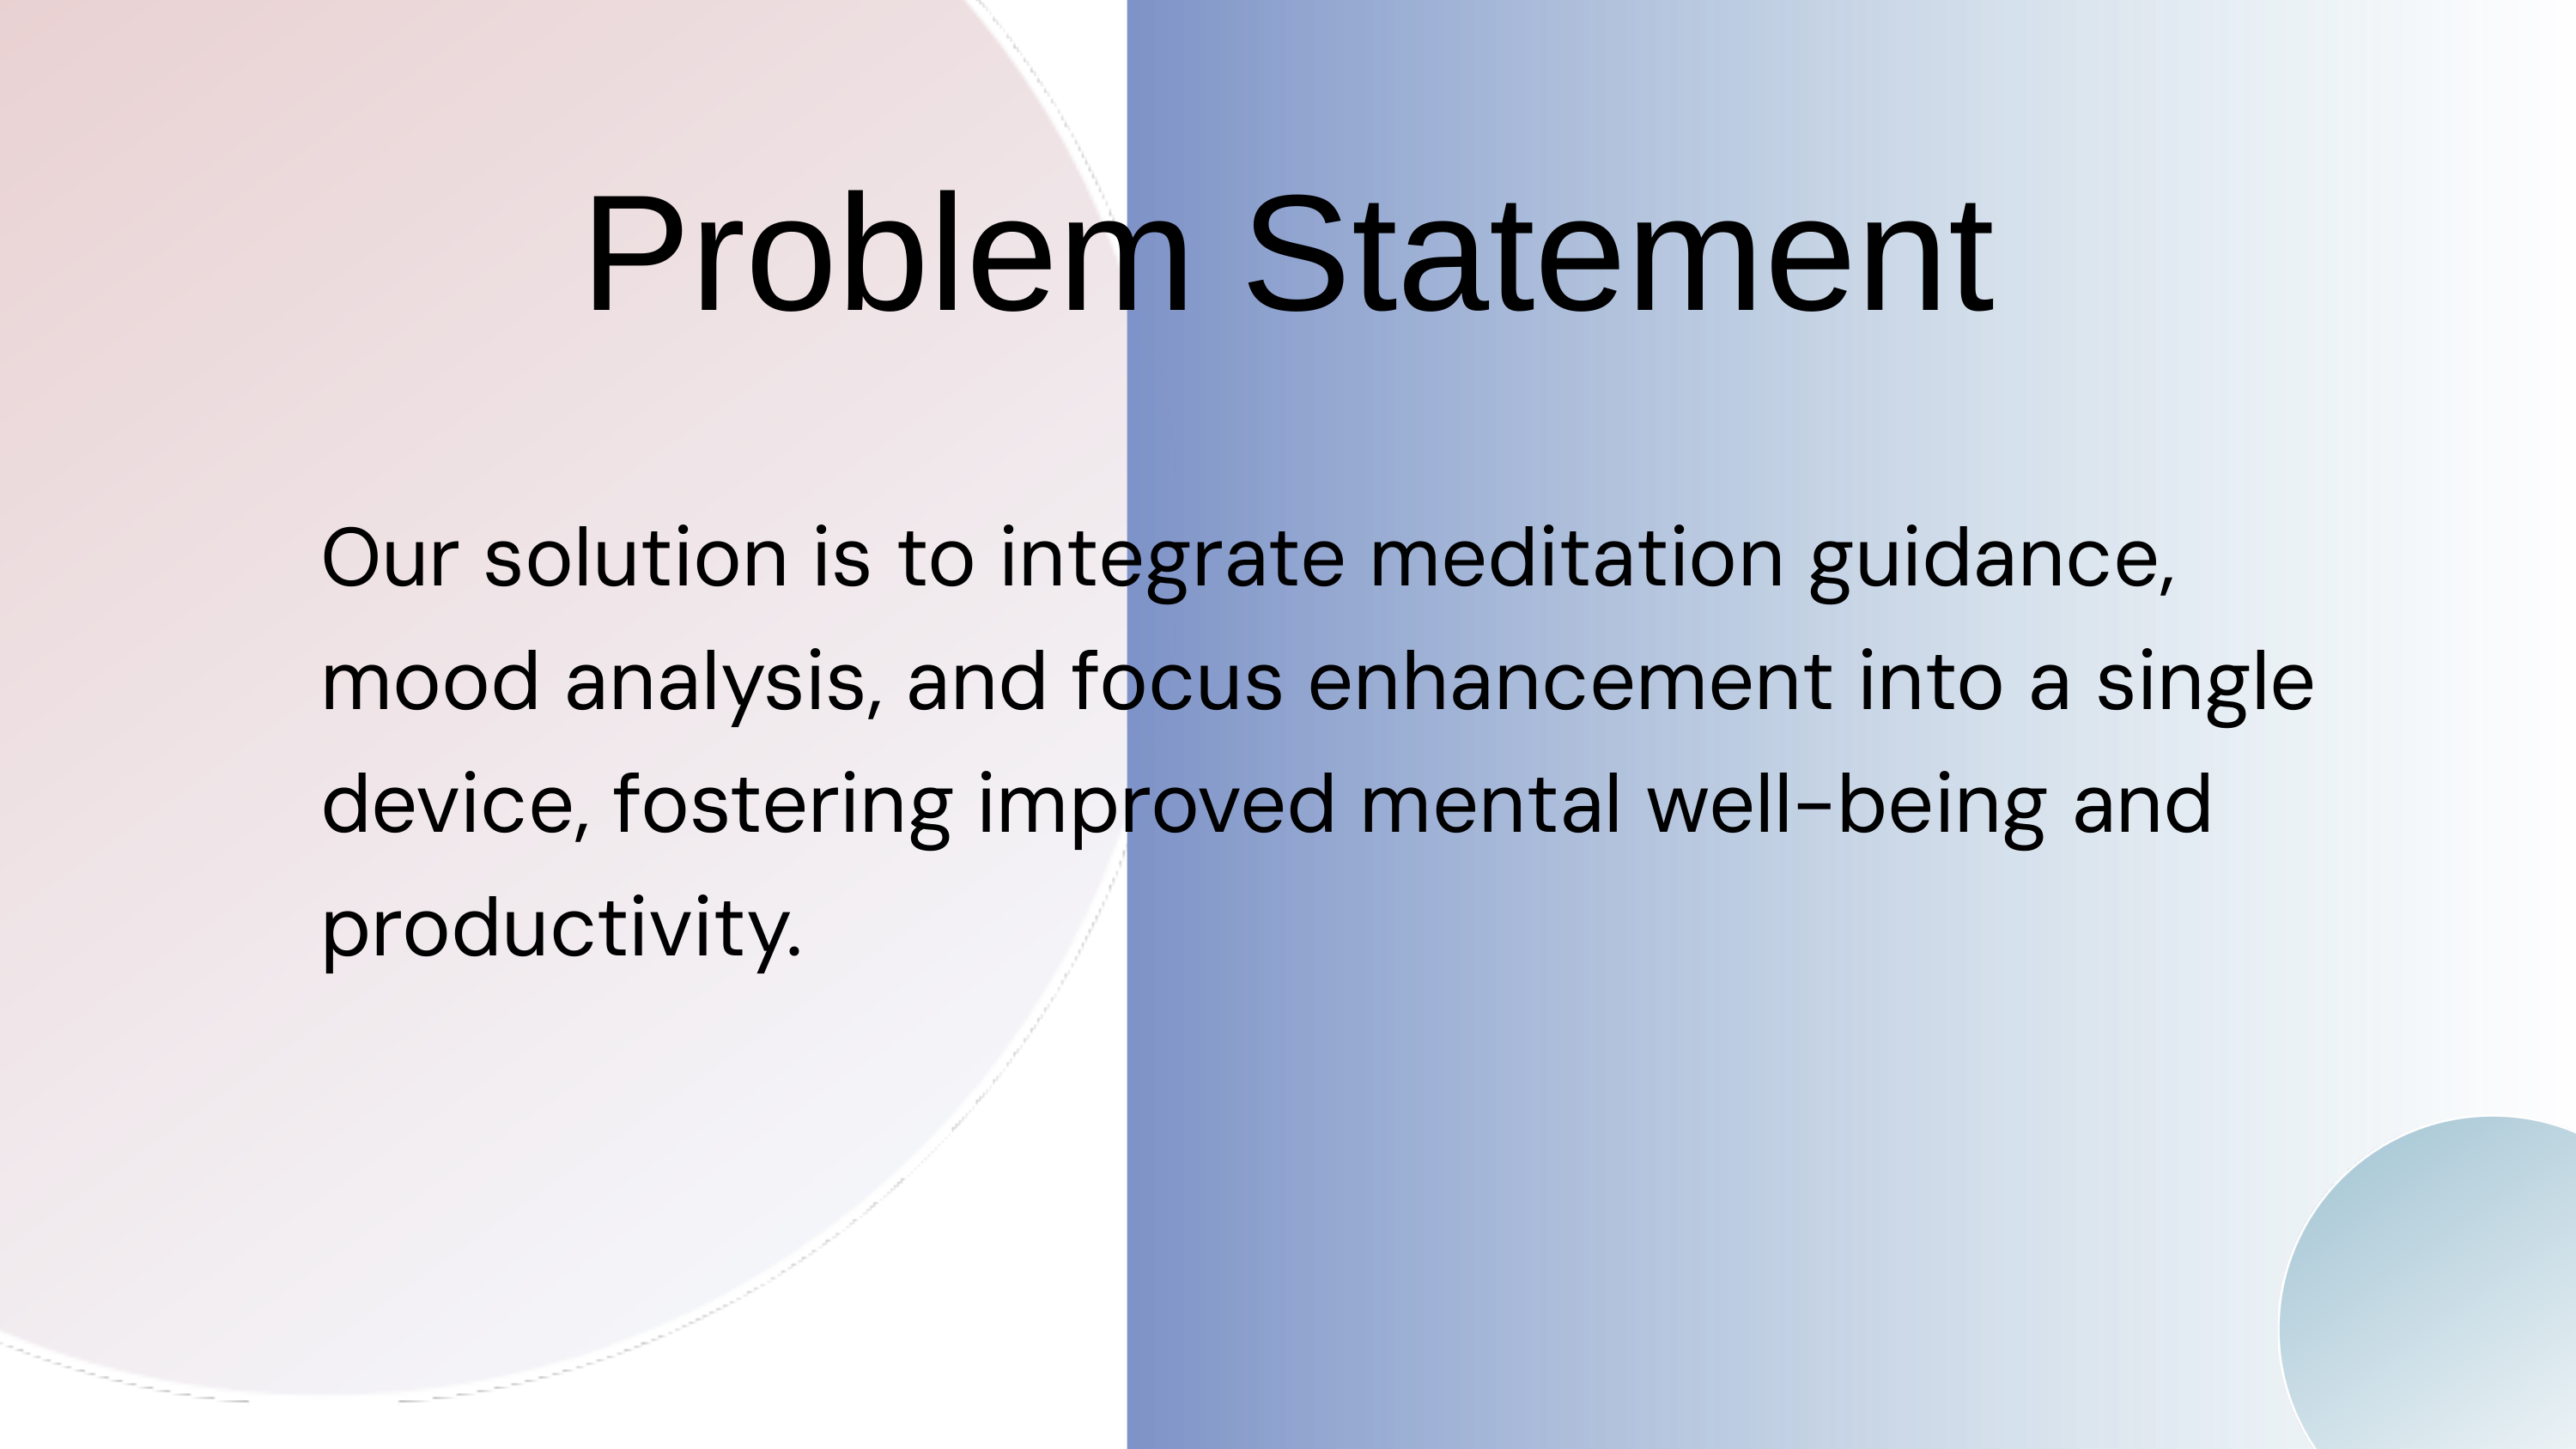

Problem Statement
Our solution is to integrate meditation guidance, mood analysis, and focus enhancement into a single device, fostering improved mental well-being and productivity.